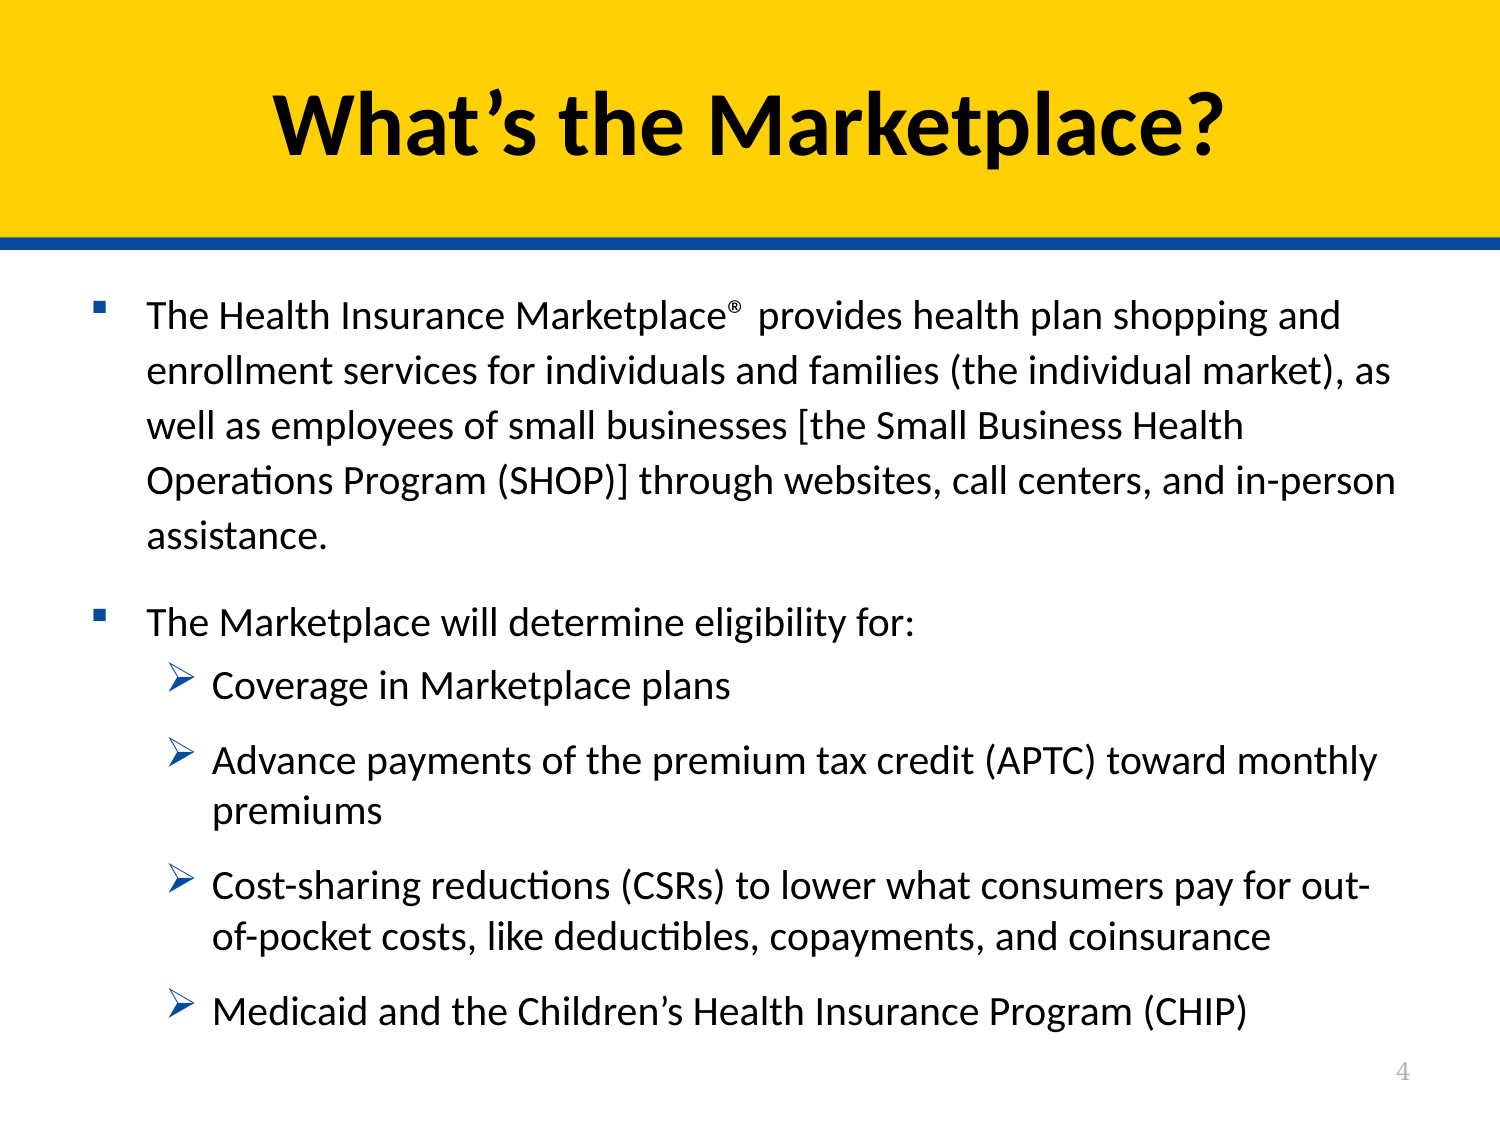

# What’s the Marketplace?
The Health Insurance Marketplace® provides health plan shopping and enrollment services for individuals and families (the individual market), as well as employees of small businesses [the Small Business Health Operations Program (SHOP)] through websites, call centers, and in-person assistance.
The Marketplace will determine eligibility for:
Coverage in Marketplace plans
Advance payments of the premium tax credit (APTC) toward monthly premiums
Cost-sharing reductions (CSRs) to lower what consumers pay for out-of-pocket costs, like deductibles, copayments, and coinsurance
Medicaid and the Children’s Health Insurance Program (CHIP)

4